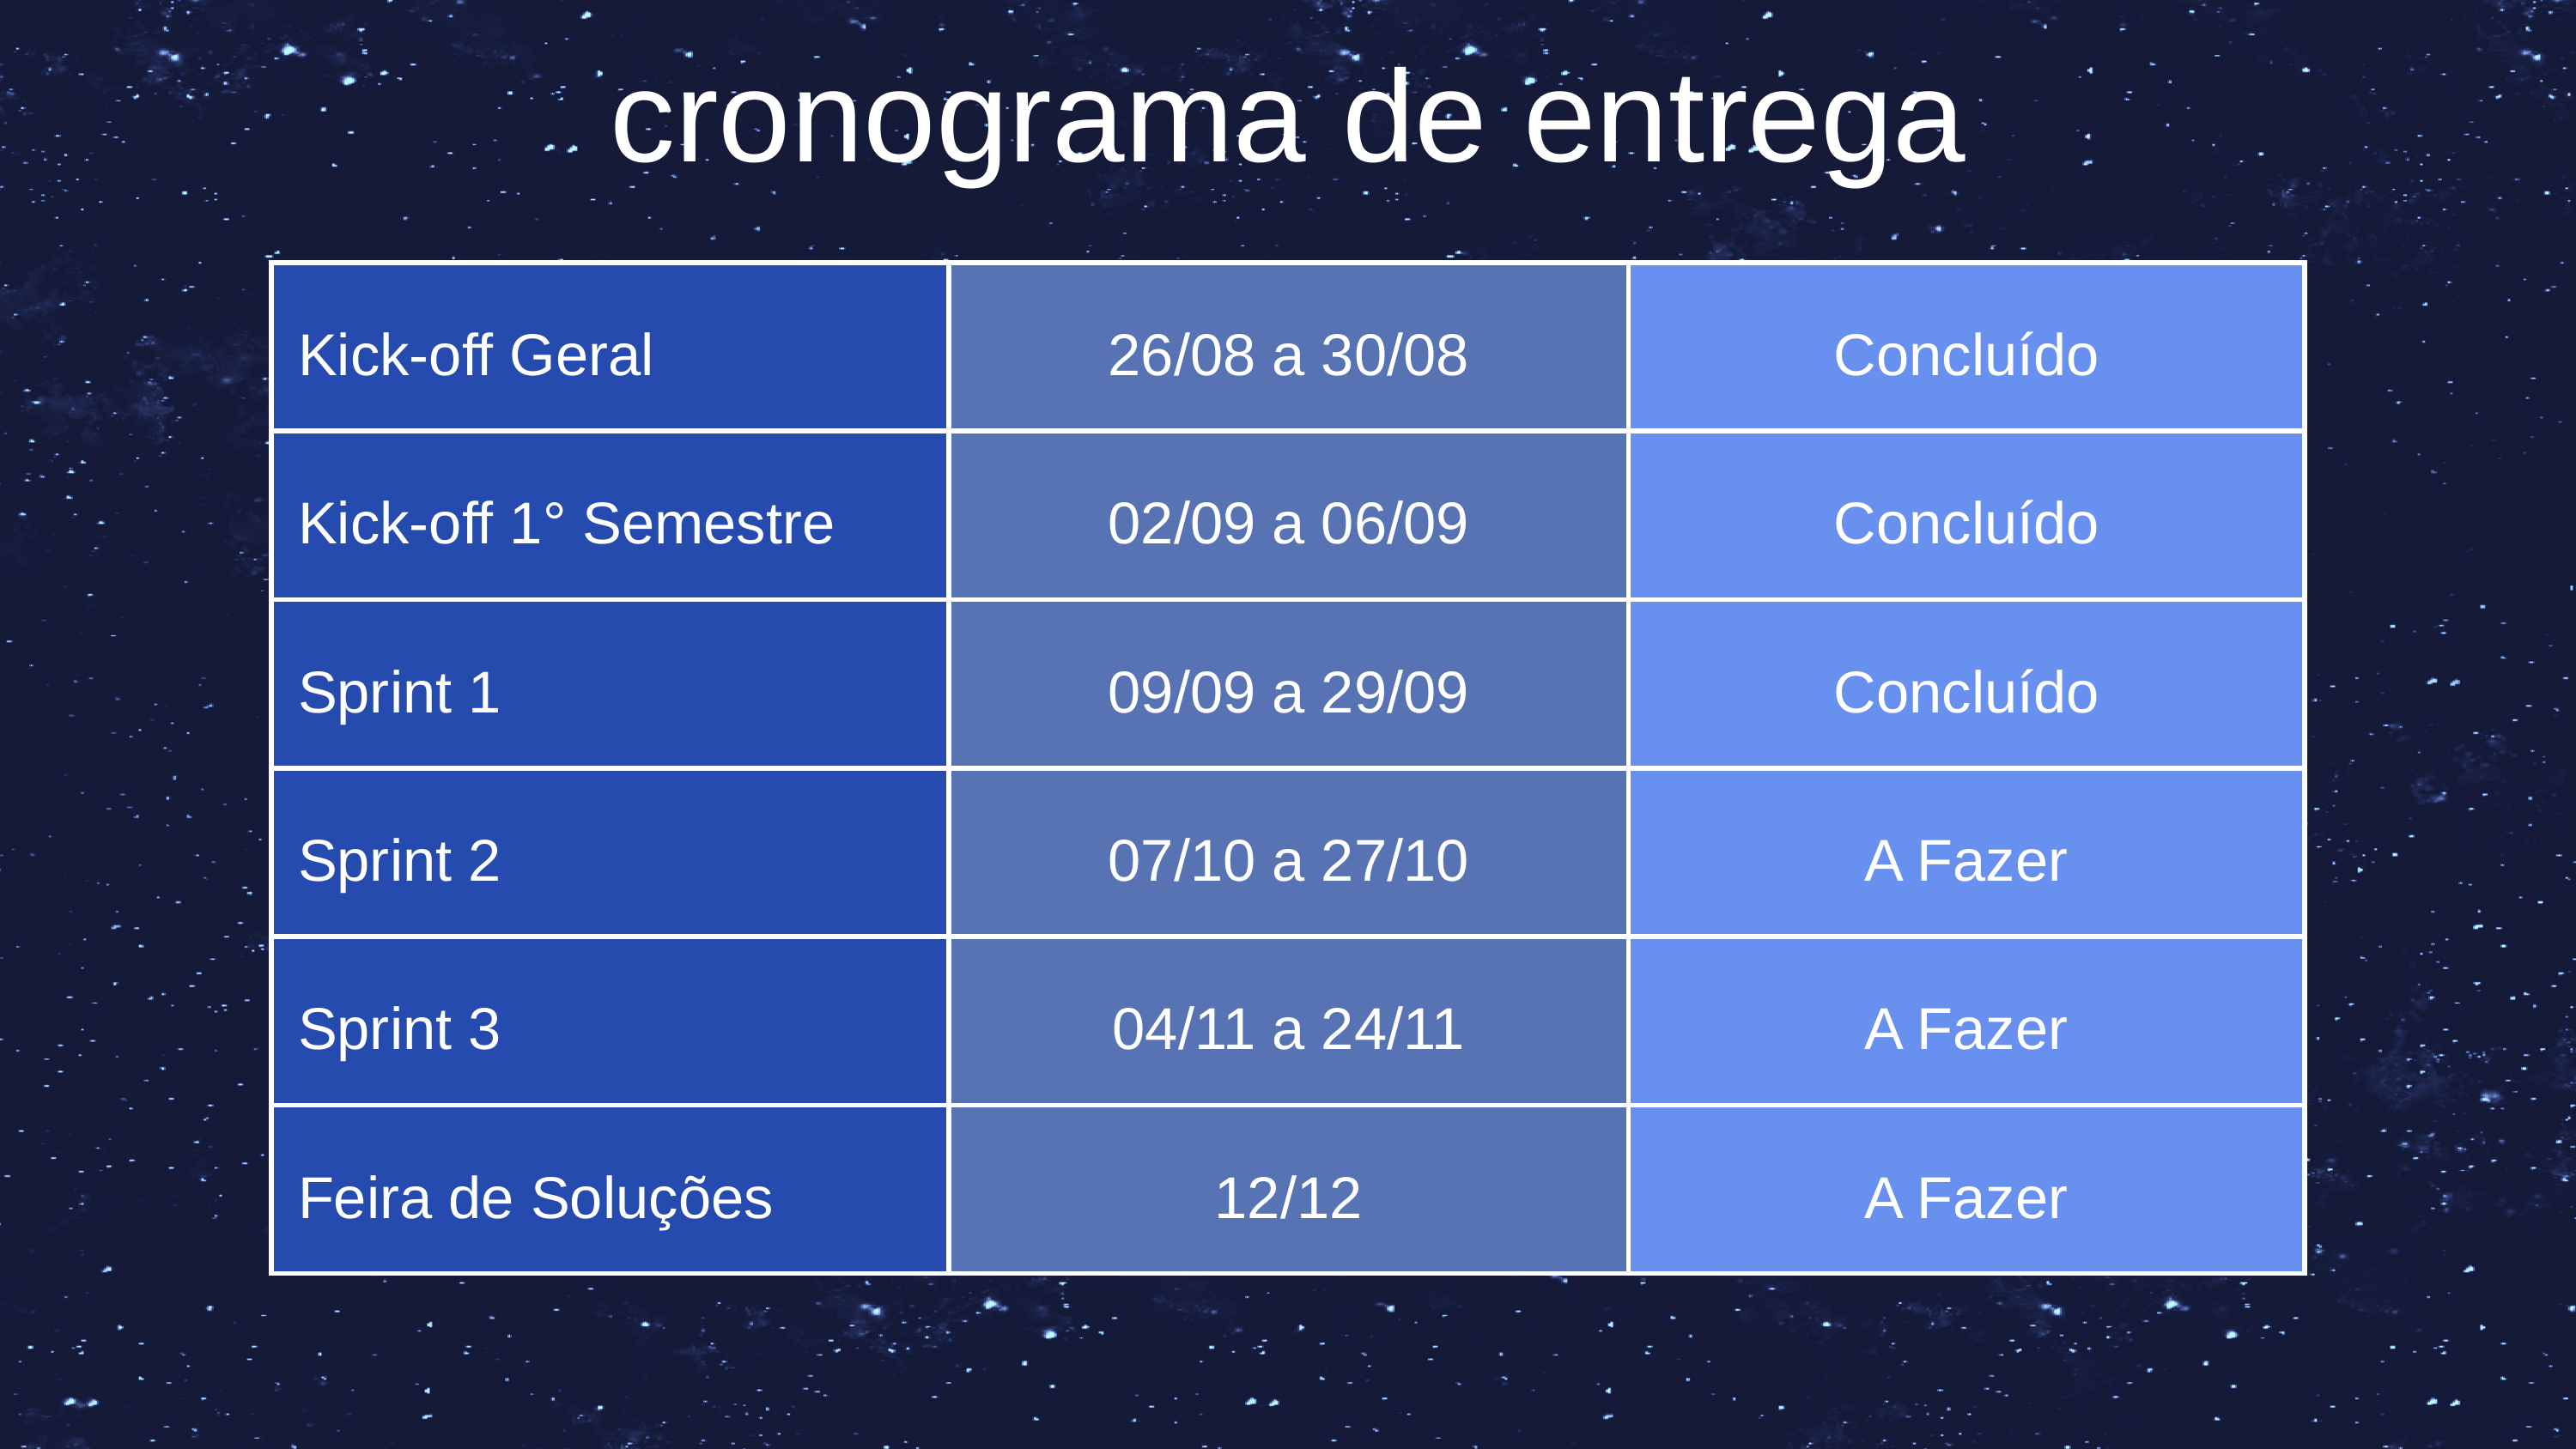

cronograma de entrega
| Kick-off Geral | 26/08 a 30/08 | Concluído |
| --- | --- | --- |
| Kick-off 1° Semestre | 02/09 a 06/09 | Concluído |
| Sprint 1 | 09/09 a 29/09 | Concluído |
| Sprint 2 | 07/10 a 27/10 | A Fazer |
| Sprint 3 | 04/11 a 24/11 | A Fazer |
| Feira de Soluções | 12/12 | A Fazer |